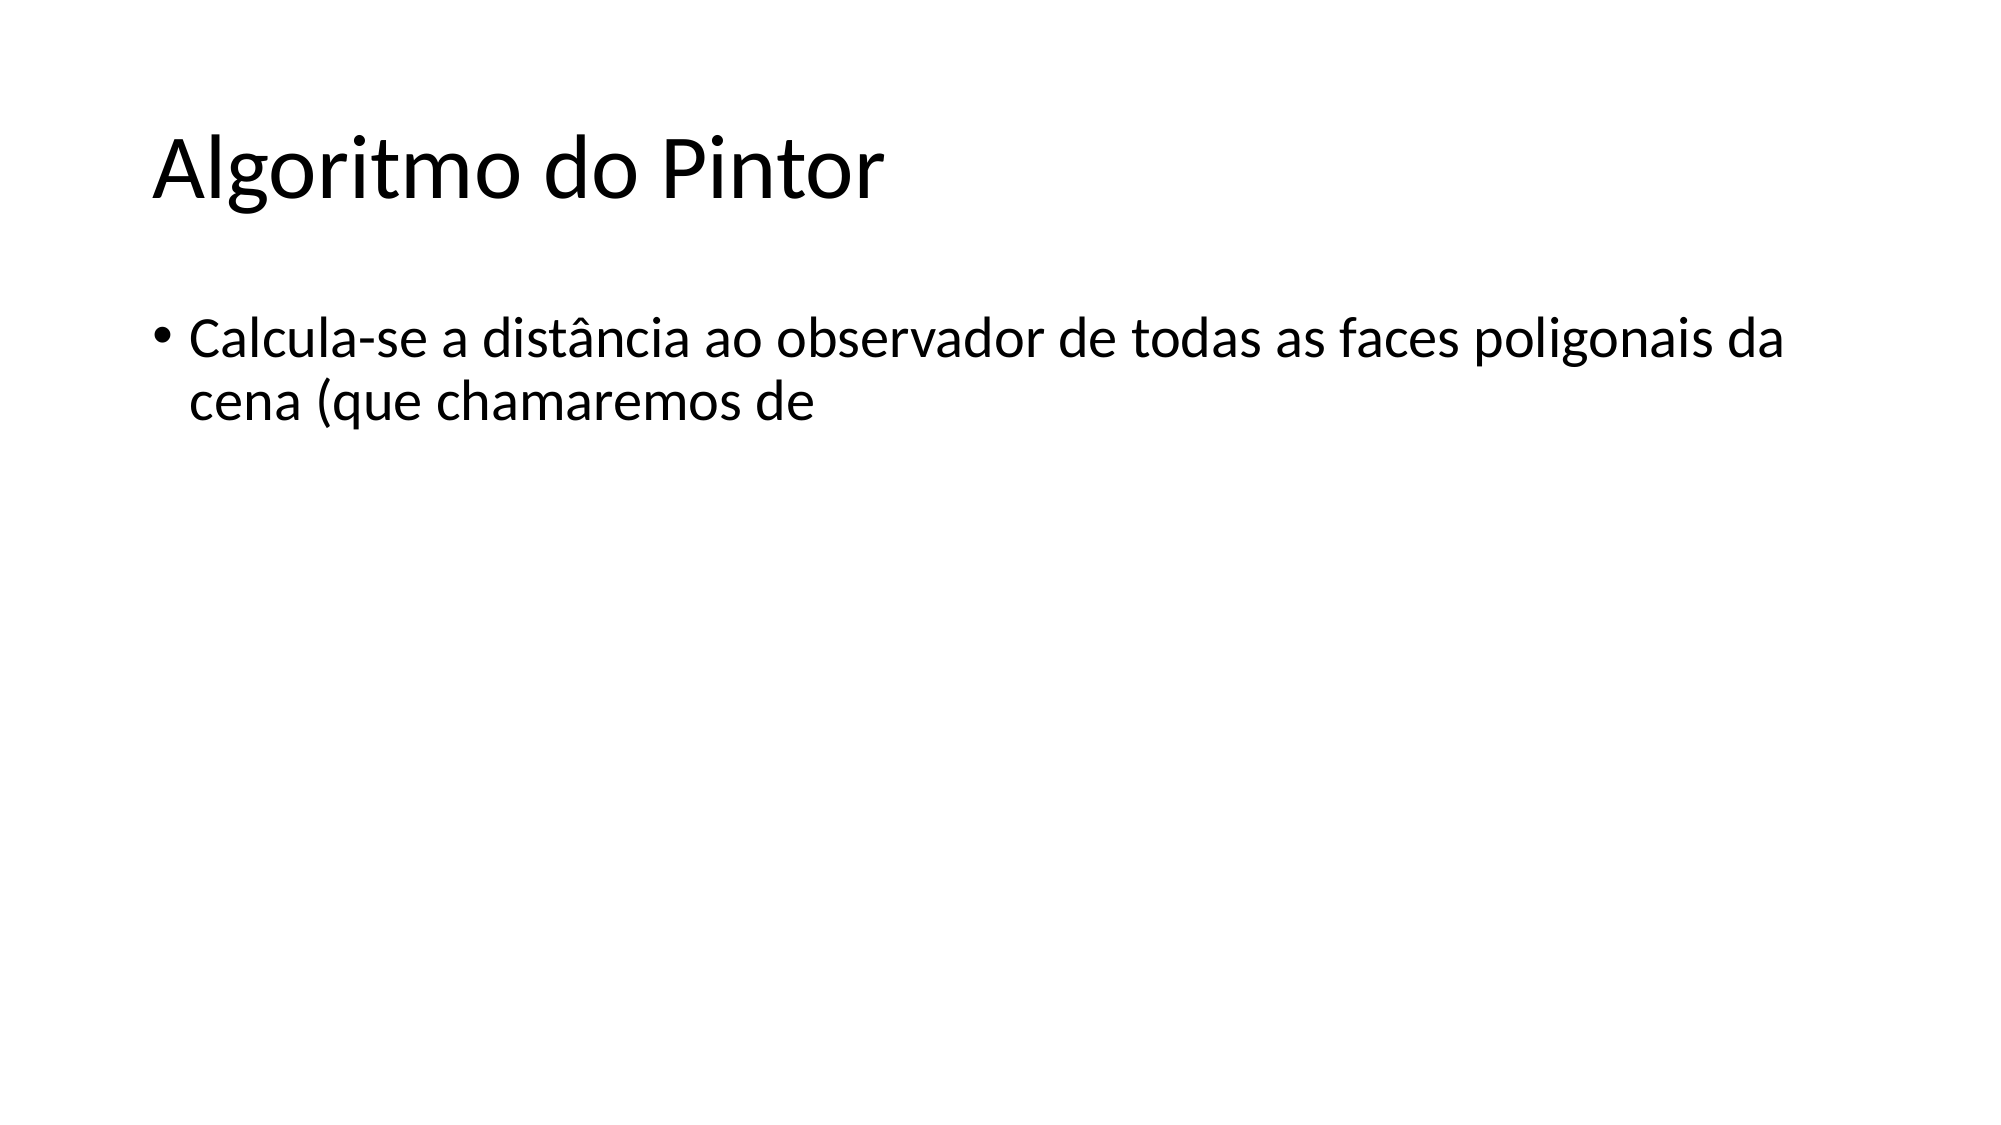

# Algoritmo do Pintor
Calcula-se a distância ao observador de todas as faces poligonais da cena (que chamaremos de